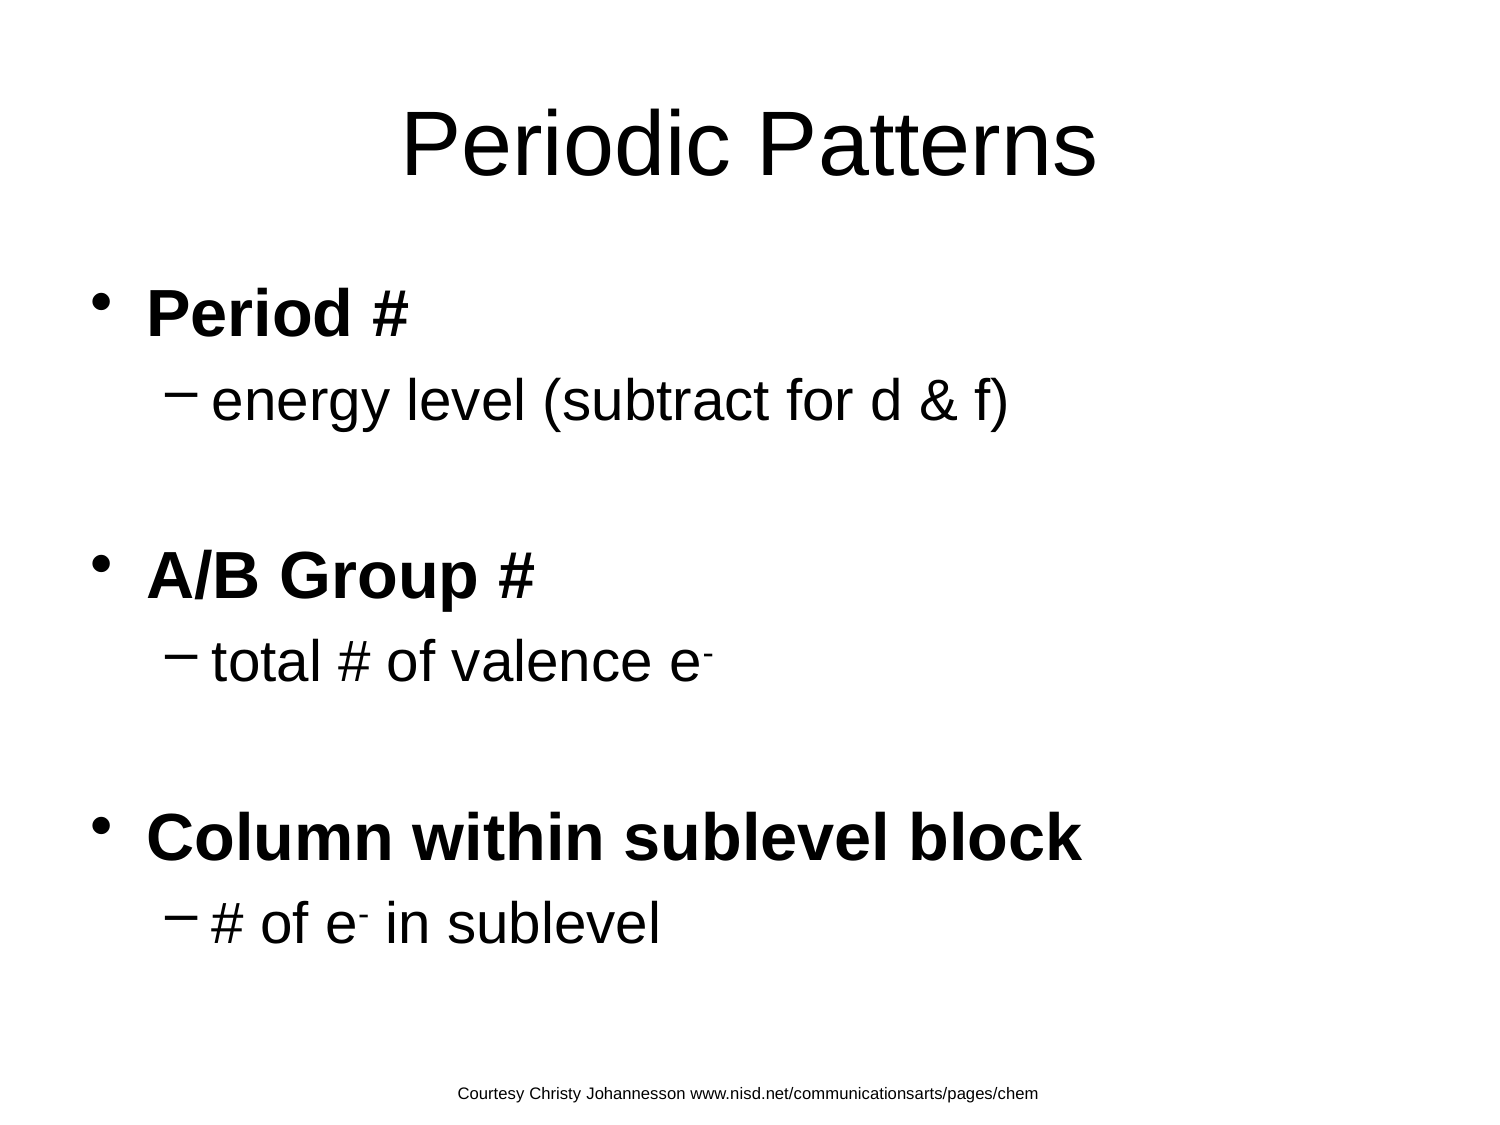

# Periodic Patterns
Period #
energy level (subtract for d & f)
A/B Group #
total # of valence e-
Column within sublevel block
# of e- in sublevel
Courtesy Christy Johannesson www.nisd.net/communicationsarts/pages/chem